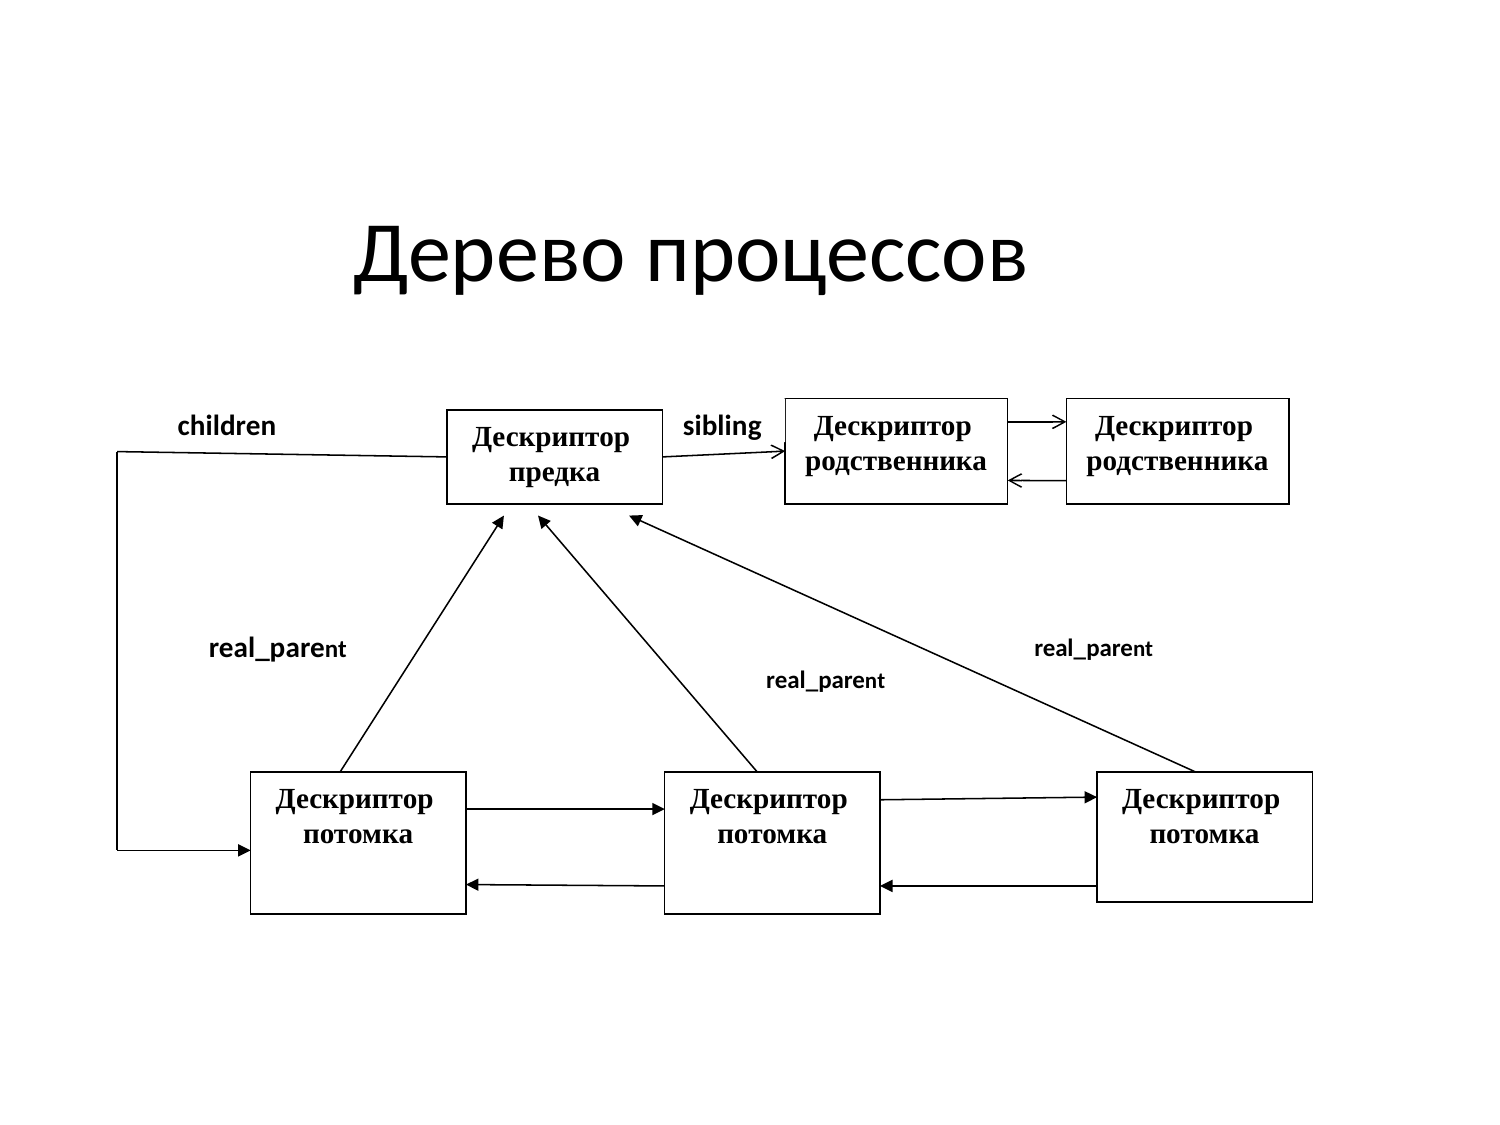

# Дерево процессов
children
Дескриптор  предка
real_parent
real_parent
real_parent
Дескриптор  потомка
Дескриптор  потомка
Дескриптор  потомка
sibling
Дескриптор  родственника
Дескриптор  родственника